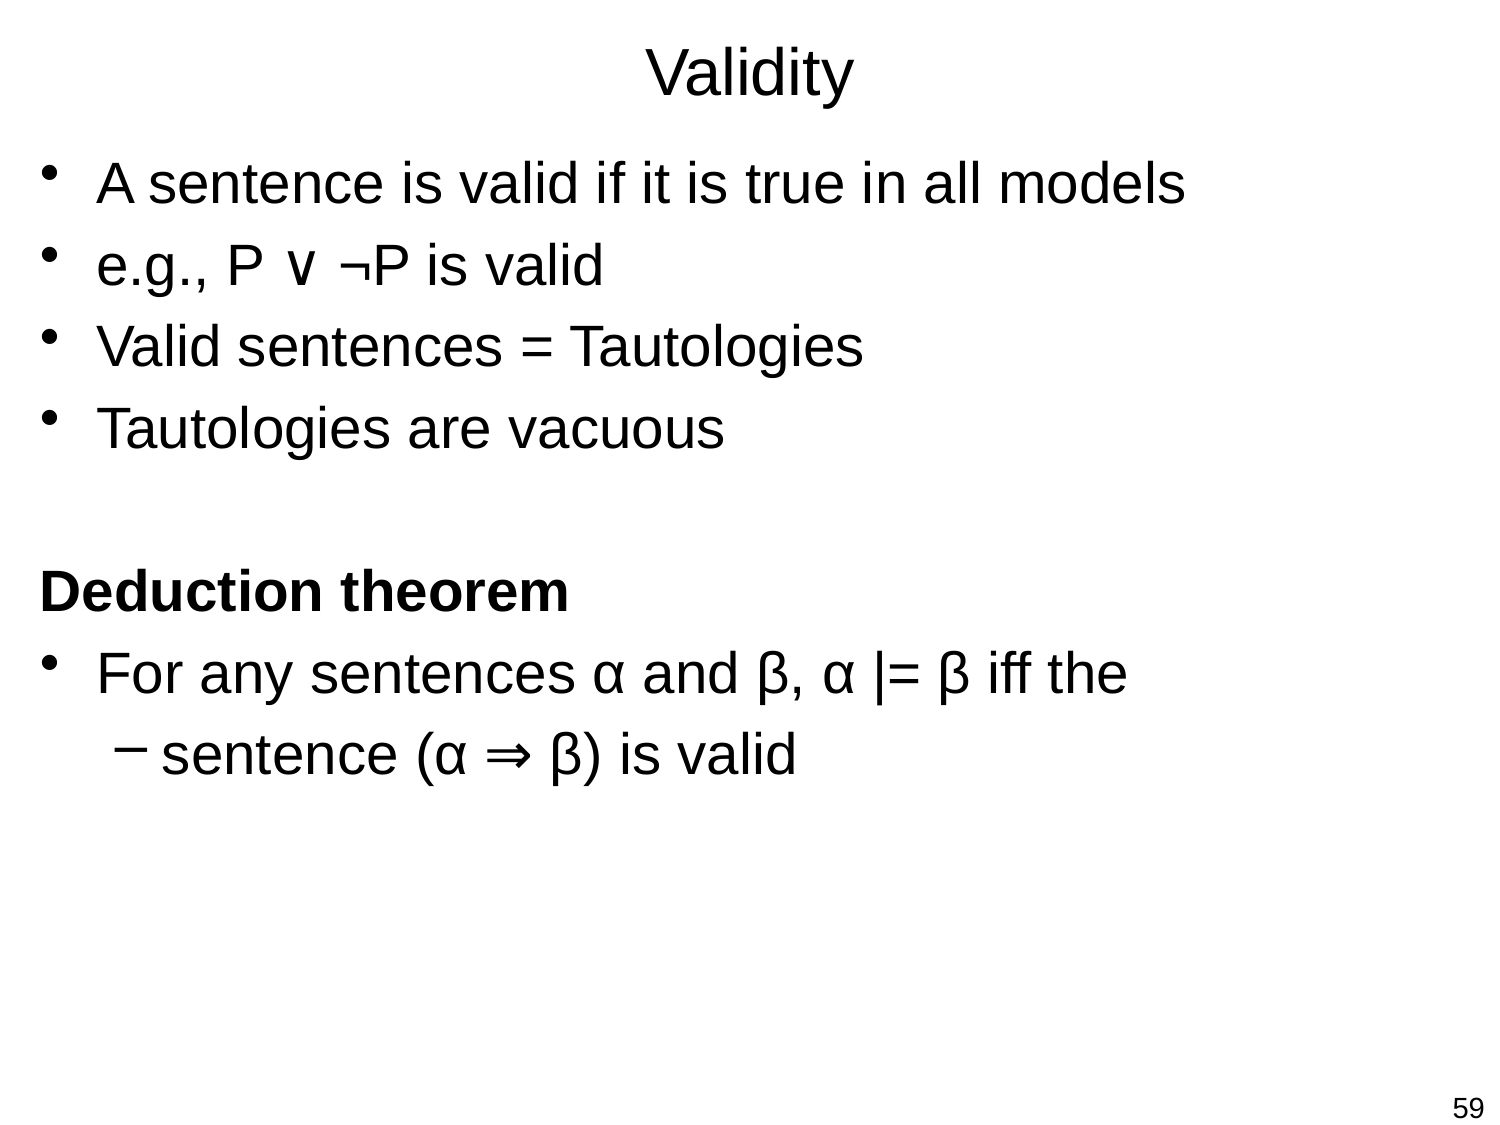

# Validity
A sentence is valid if it is true in all models
e.g., P ∨ ¬P is valid
Valid sentences = Tautologies
Tautologies are vacuous

Deduction theorem
For any sentences α and β, α |= β iff the
sentence (α ⇒ β) is valid

59